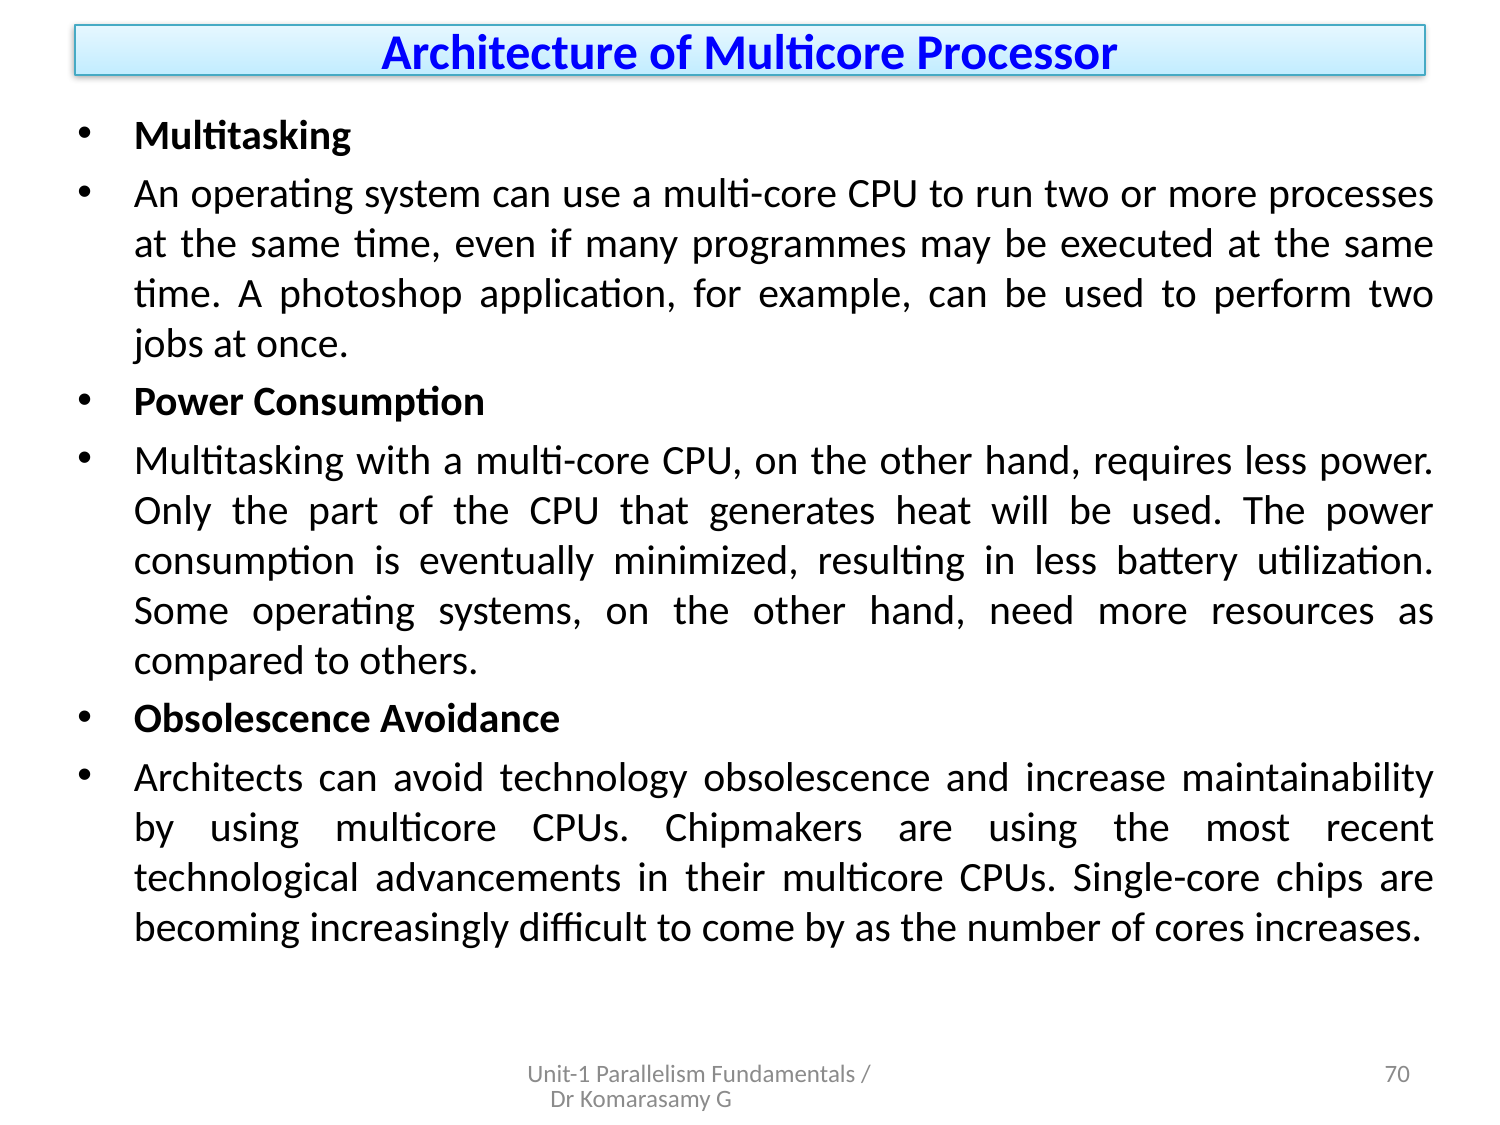

# Architecture of Multicore Processor
Multitasking
An operating system can use a multi-core CPU to run two or more processes at the same time, even if many programmes may be executed at the same time. A photoshop application, for example, can be used to perform two jobs at once.
Power Consumption
Multitasking with a multi-core CPU, on the other hand, requires less power. Only the part of the CPU that generates heat will be used. The power consumption is eventually minimized, resulting in less battery utilization. Some operating systems, on the other hand, need more resources as compared to others.
Obsolescence Avoidance
Architects can avoid technology obsolescence and increase maintainability by using multicore CPUs. Chipmakers are using the most recent technological advancements in their multicore CPUs. Single-core chips are becoming increasingly difficult to come by as the number of cores increases.
Unit-1 Parallelism Fundamentals /                     Dr Komarasamy G
70